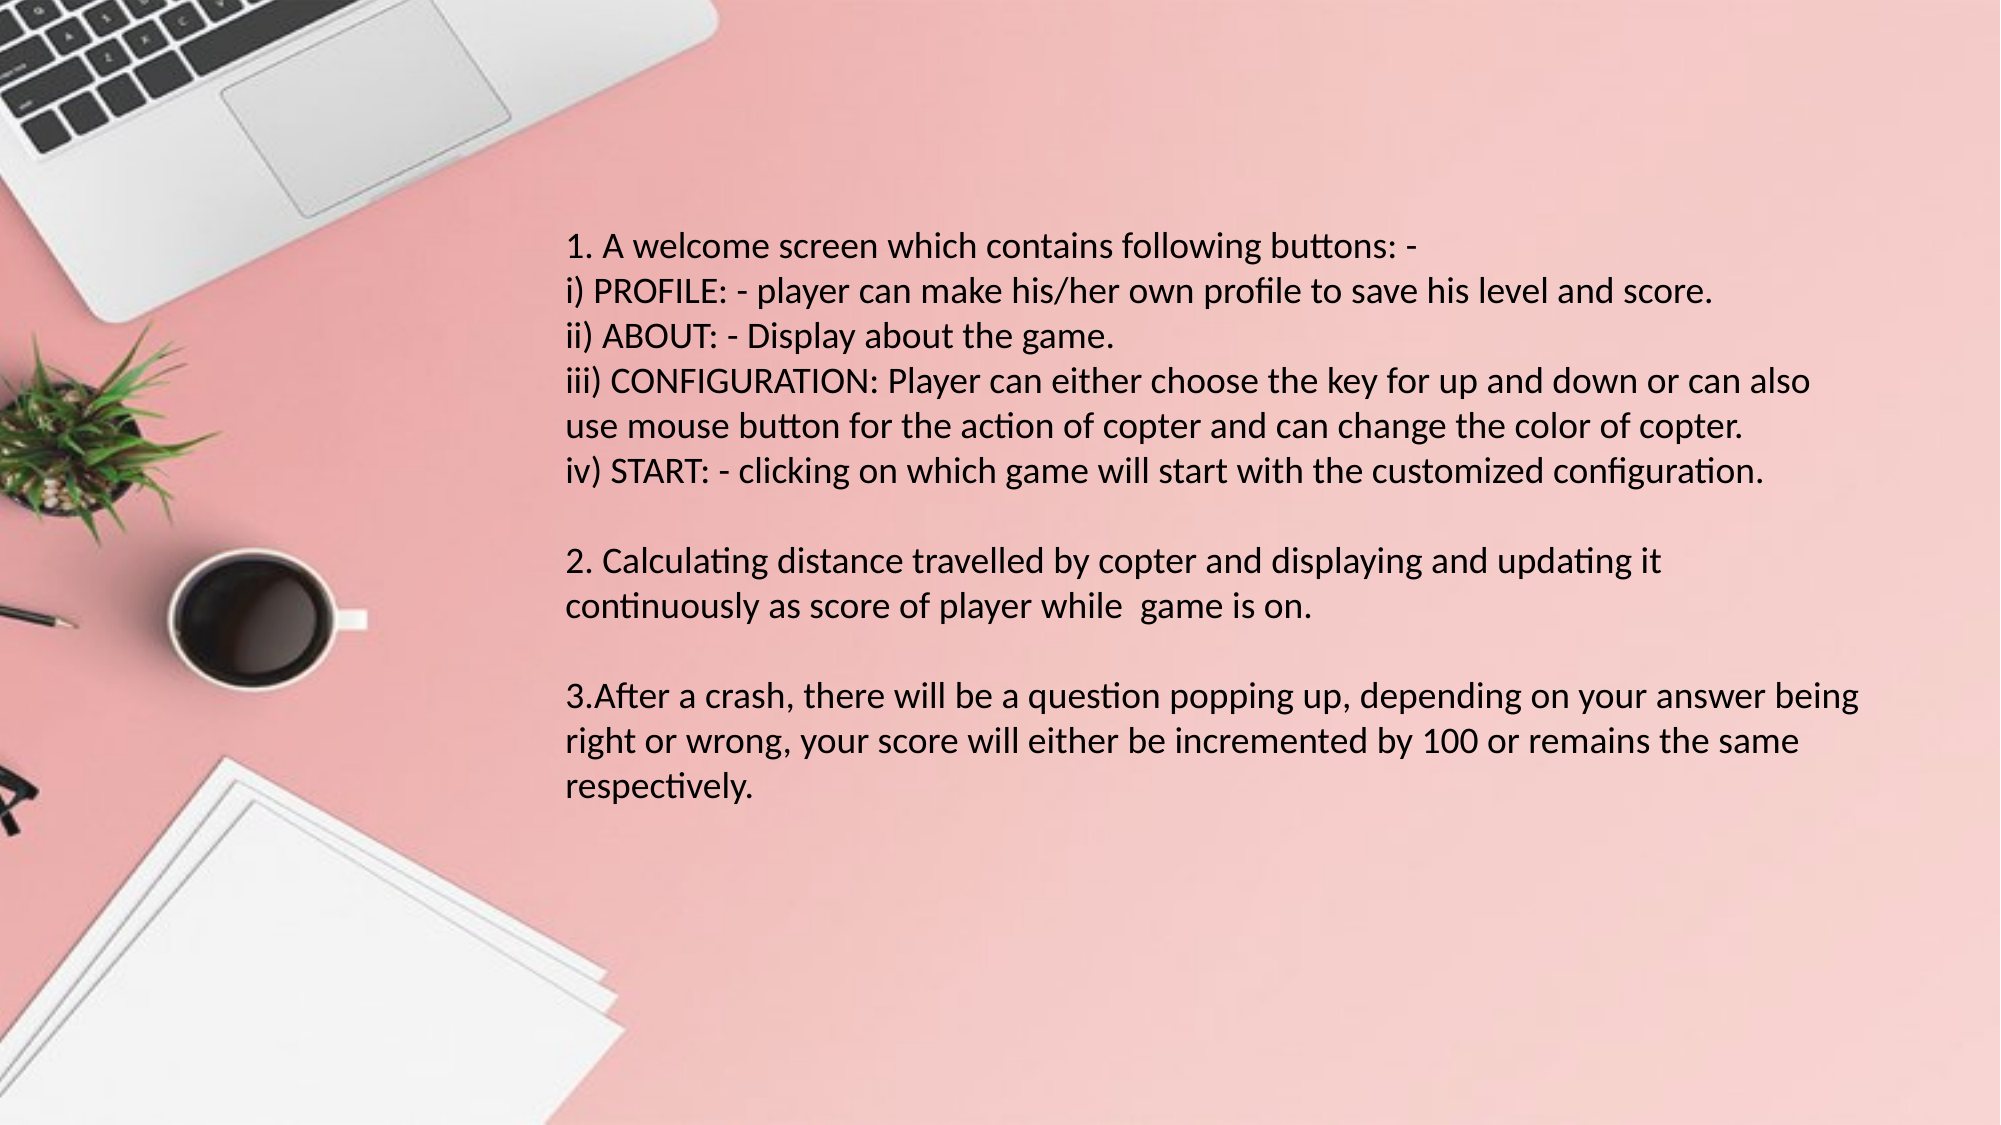

1. A welcome screen which contains following buttons: -
i) PROFILE: - player can make his/her own profile to save his level and score.
ii) ABOUT: - Display about the game.
iii) CONFIGURATION: Player can either choose the key for up and down or can also use mouse button for the action of copter and can change the color of copter.
iv) START: - clicking on which game will start with the customized configuration.

2. Calculating distance travelled by copter and displaying and updating it                  continuously as score of player while  game is on.

3.After a crash, there will be a question popping up, depending on your answer being right or wrong, your score will either be incremented by 100 or remains the same respectively.